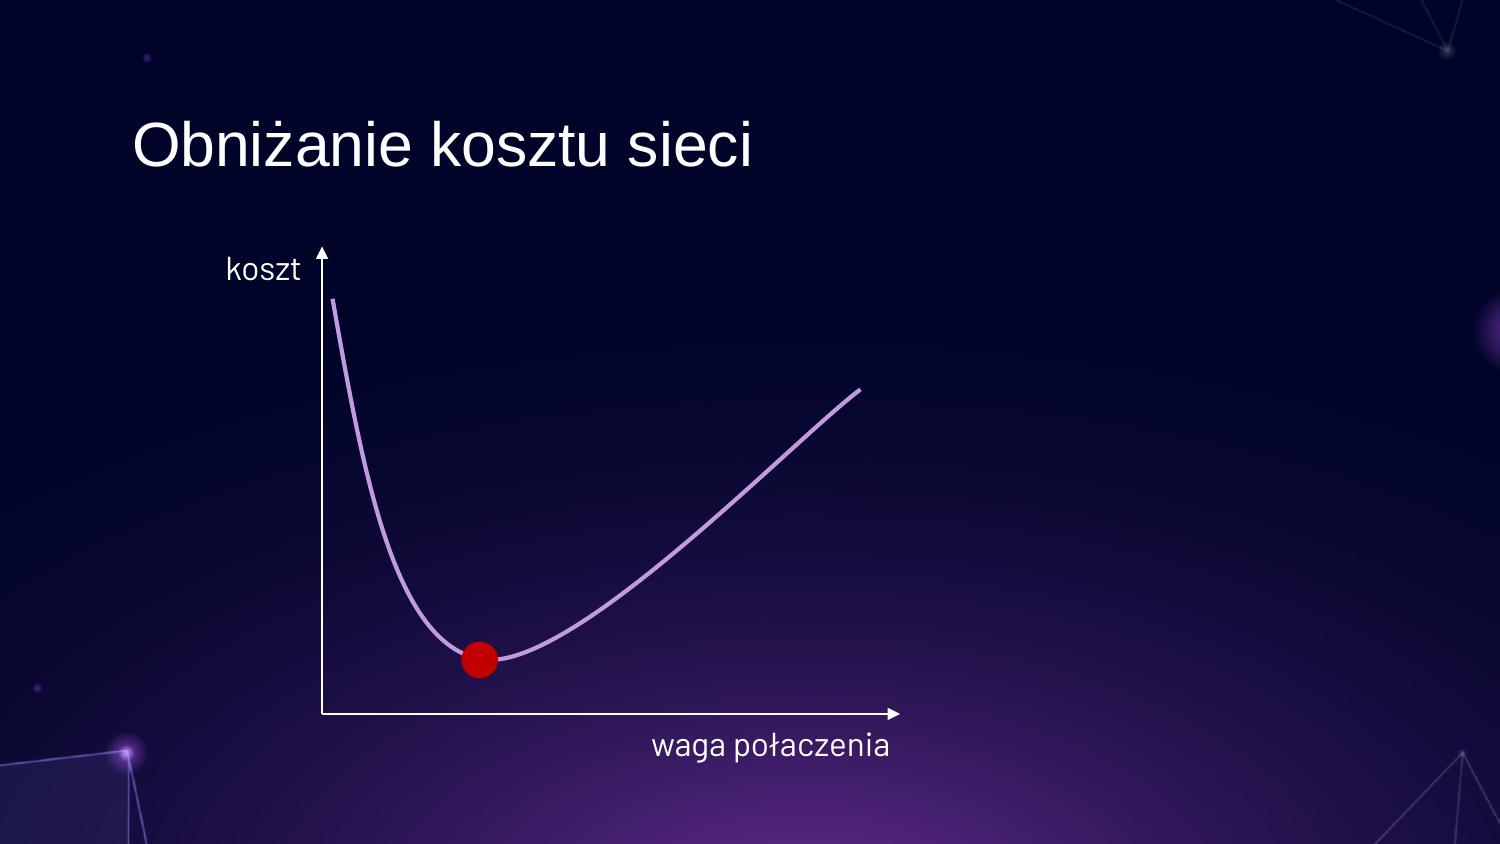

# Obniżanie kosztu sieci
koszt

waga połaczenia
koszt

waga połaczenia